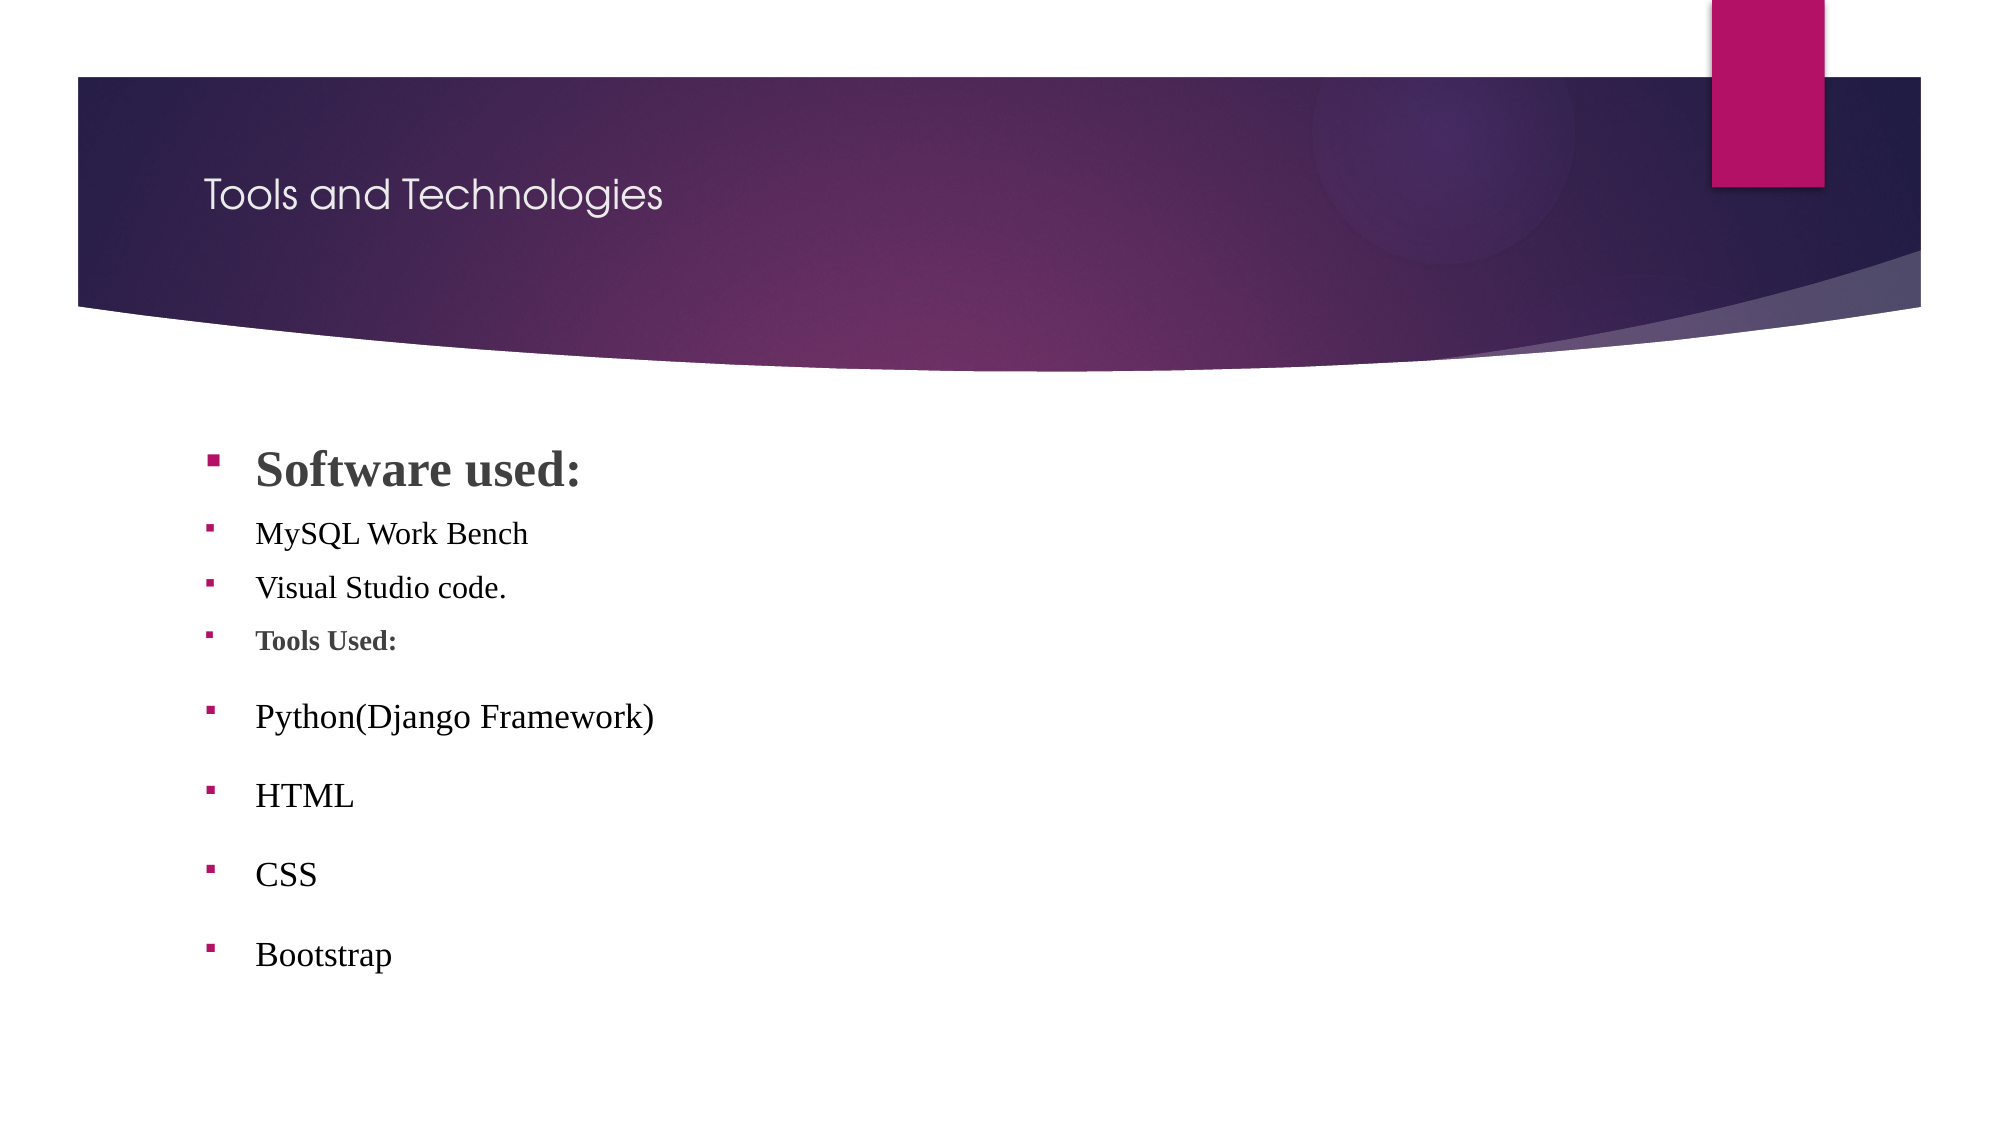

# Tools and Technologies
Software used:
MySQL Work Bench
Visual Studio code.
Tools Used:
Python(Django Framework)
HTML
CSS
Bootstrap